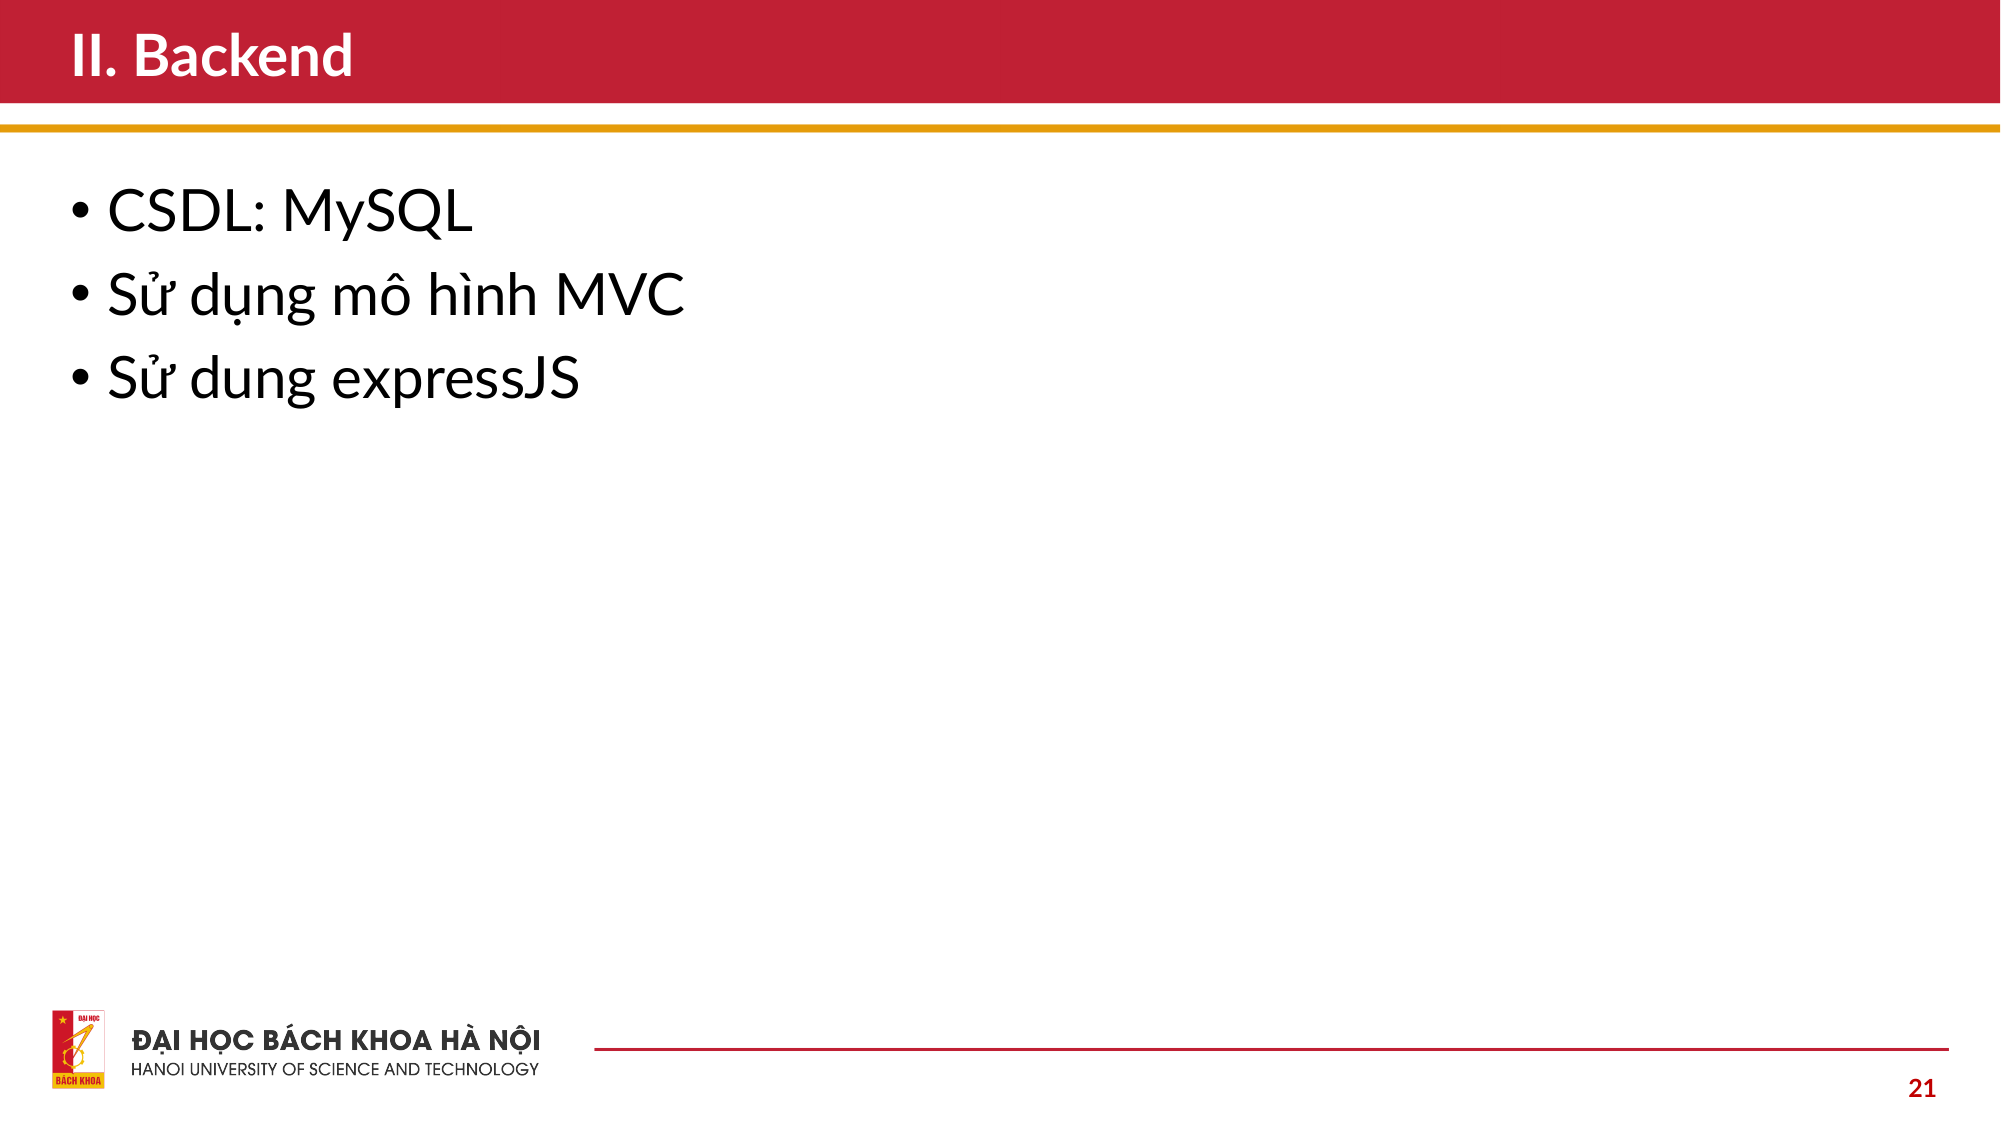

# II. Backend
CSDL: MySQL
Sử dụng mô hình MVC
Sử dung expressJS
21